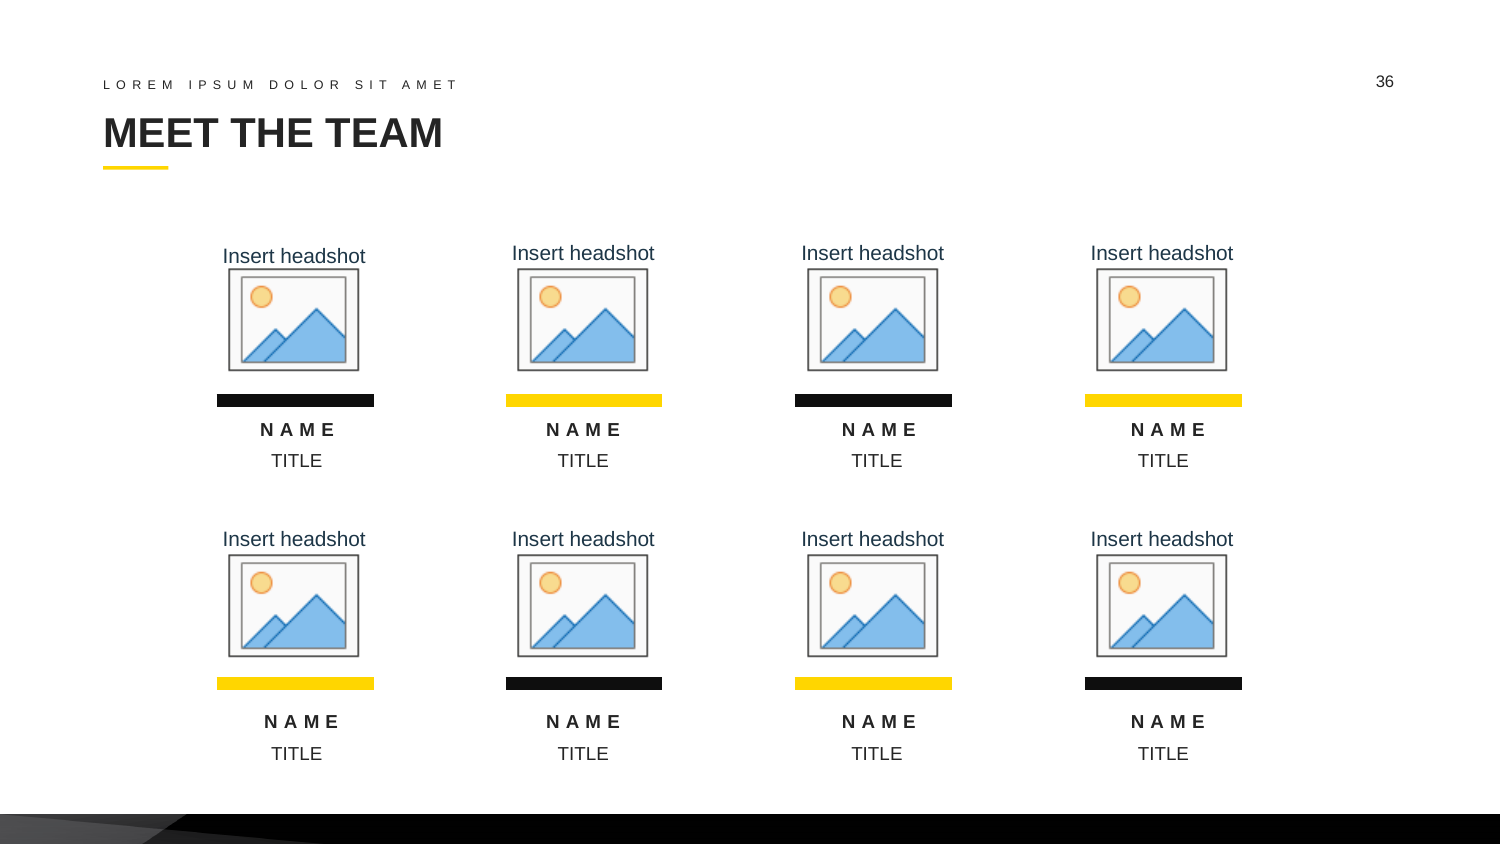

36
LOREM IPSUM DOLOR SIT AMET
# MEET THE TEAM

NAME
NAME
NAME
NAME
TITLE
TITLE
TITLE
TITLE

NAME
NAME
NAME
NAME
TITLE
TITLE
TITLE
TITLE